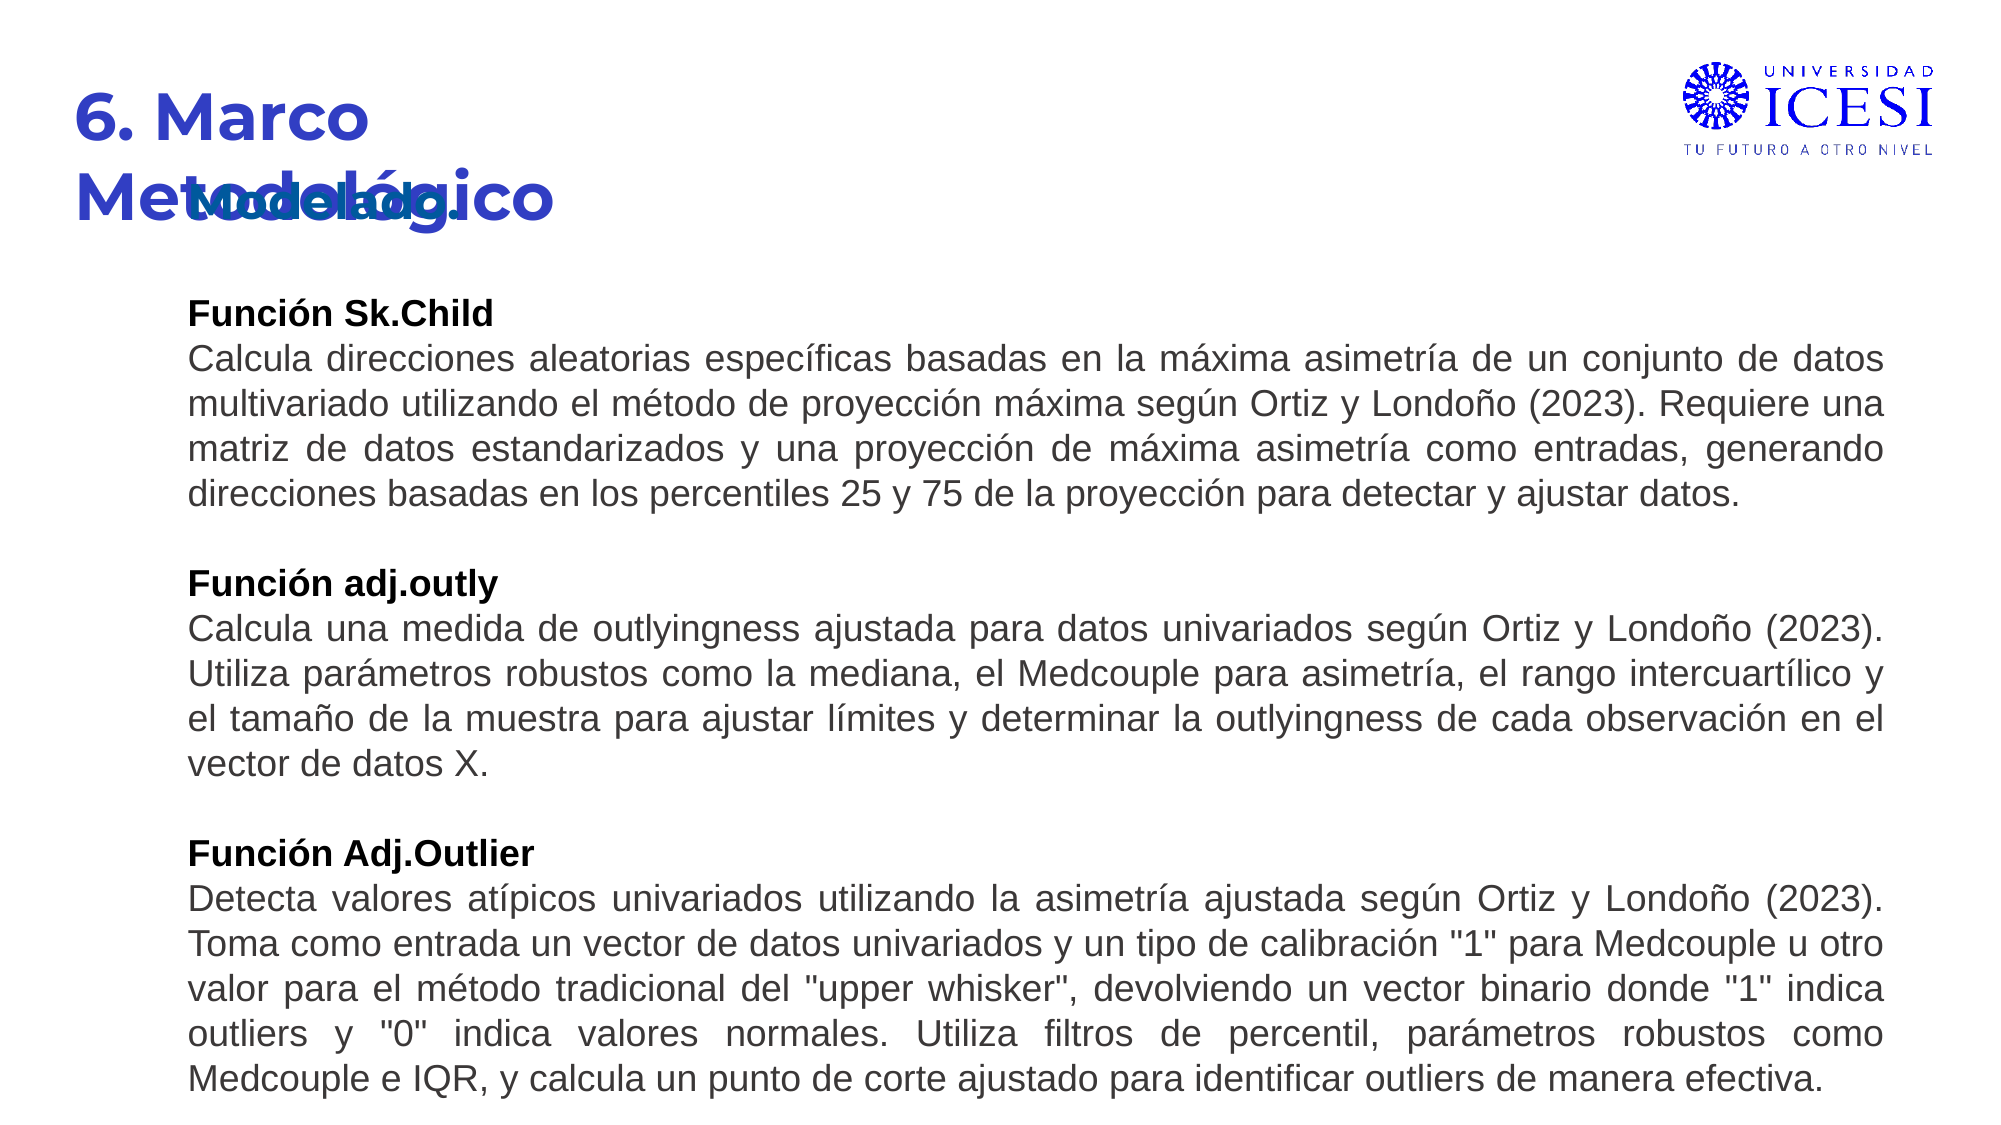

6. Marco Metodológico
Modelado.

Función Sk.Child
Calcula direcciones aleatorias específicas basadas en la máxima asimetría de un conjunto de datos multivariado utilizando el método de proyección máxima según Ortiz y Londoño (2023). Requiere una matriz de datos estandarizados y una proyección de máxima asimetría como entradas, generando direcciones basadas en los percentiles 25 y 75 de la proyección para detectar y ajustar datos.

Función adj.outly
Calcula una medida de outlyingness ajustada para datos univariados según Ortiz y Londoño (2023). Utiliza parámetros robustos como la mediana, el Medcouple para asimetría, el rango intercuartílico y el tamaño de la muestra para ajustar límites y determinar la outlyingness de cada observación en el vector de datos X.

Función Adj.Outlier
Detecta valores atípicos univariados utilizando la asimetría ajustada según Ortiz y Londoño (2023). Toma como entrada un vector de datos univariados y un tipo de calibración "1" para Medcouple u otro valor para el método tradicional del "upper whisker", devolviendo un vector binario donde "1" indica outliers y "0" indica valores normales. Utiliza filtros de percentil, parámetros robustos como Medcouple e IQR, y calcula un punto de corte ajustado para identificar outliers de manera efectiva.